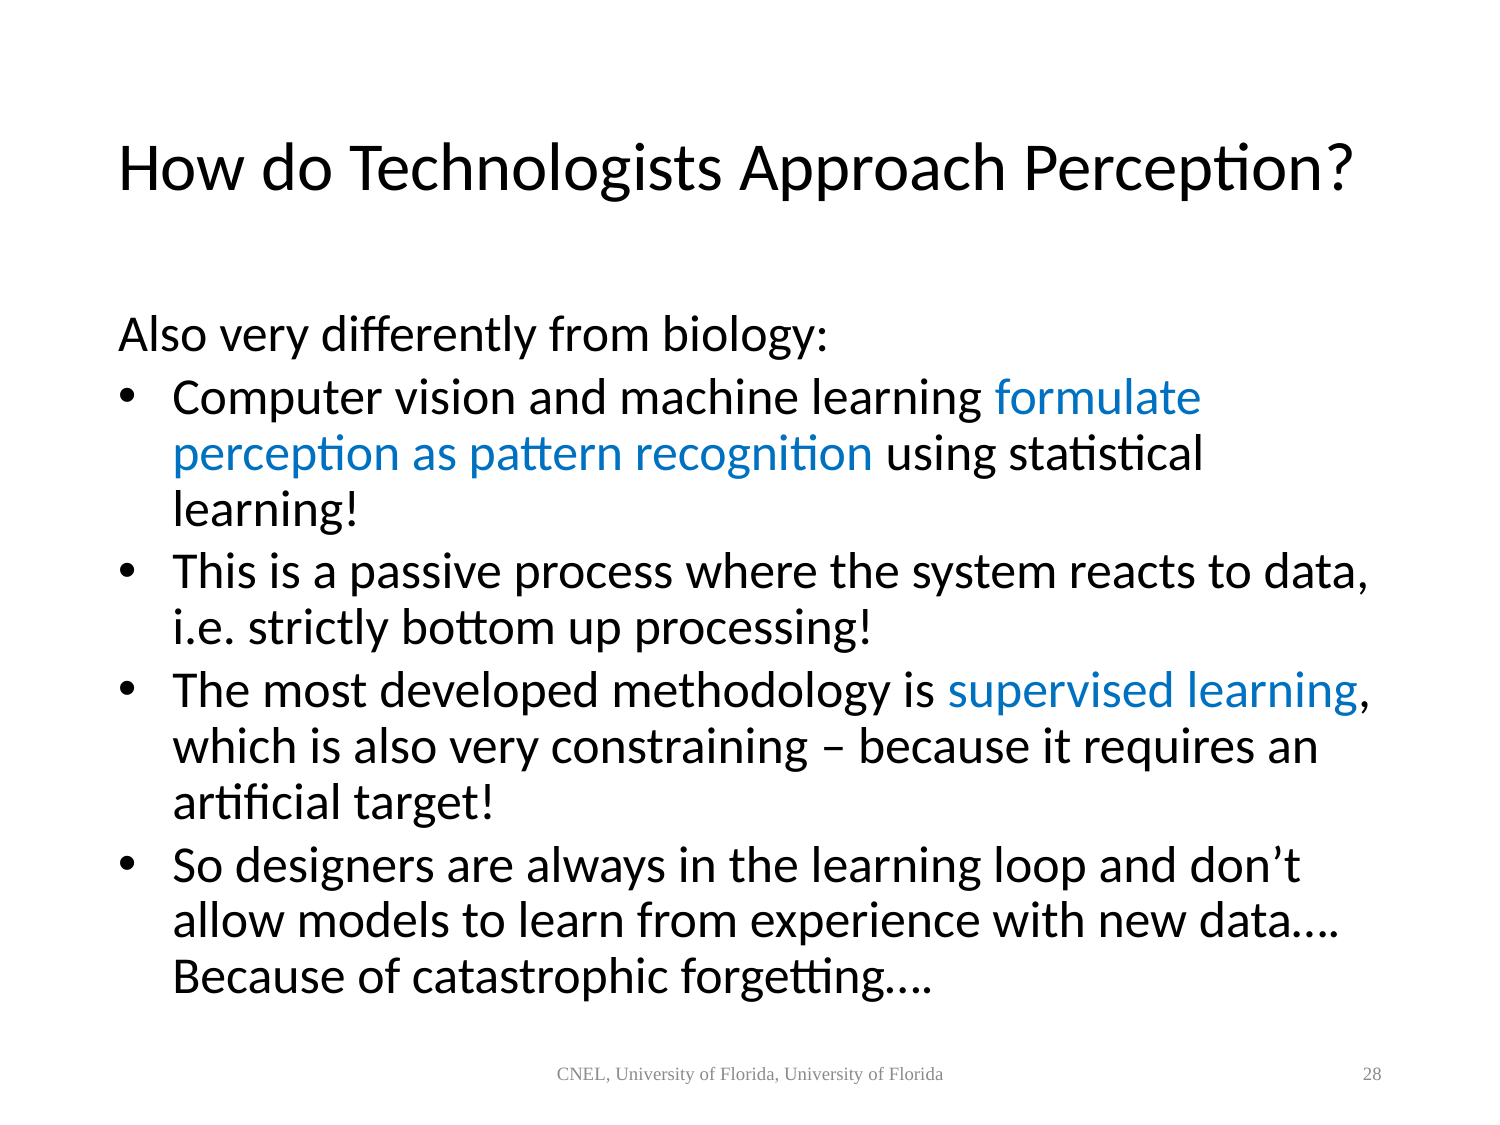

# How do Technologists Approach Perception?
Also very differently from biology:
Computer vision and machine learning formulate perception as pattern recognition using statistical learning!
This is a passive process where the system reacts to data, i.e. strictly bottom up processing!
The most developed methodology is supervised learning, which is also very constraining – because it requires an artificial target!
So designers are always in the learning loop and don’t allow models to learn from experience with new data…. Because of catastrophic forgetting….
CNEL, University of Florida, University of Florida
28